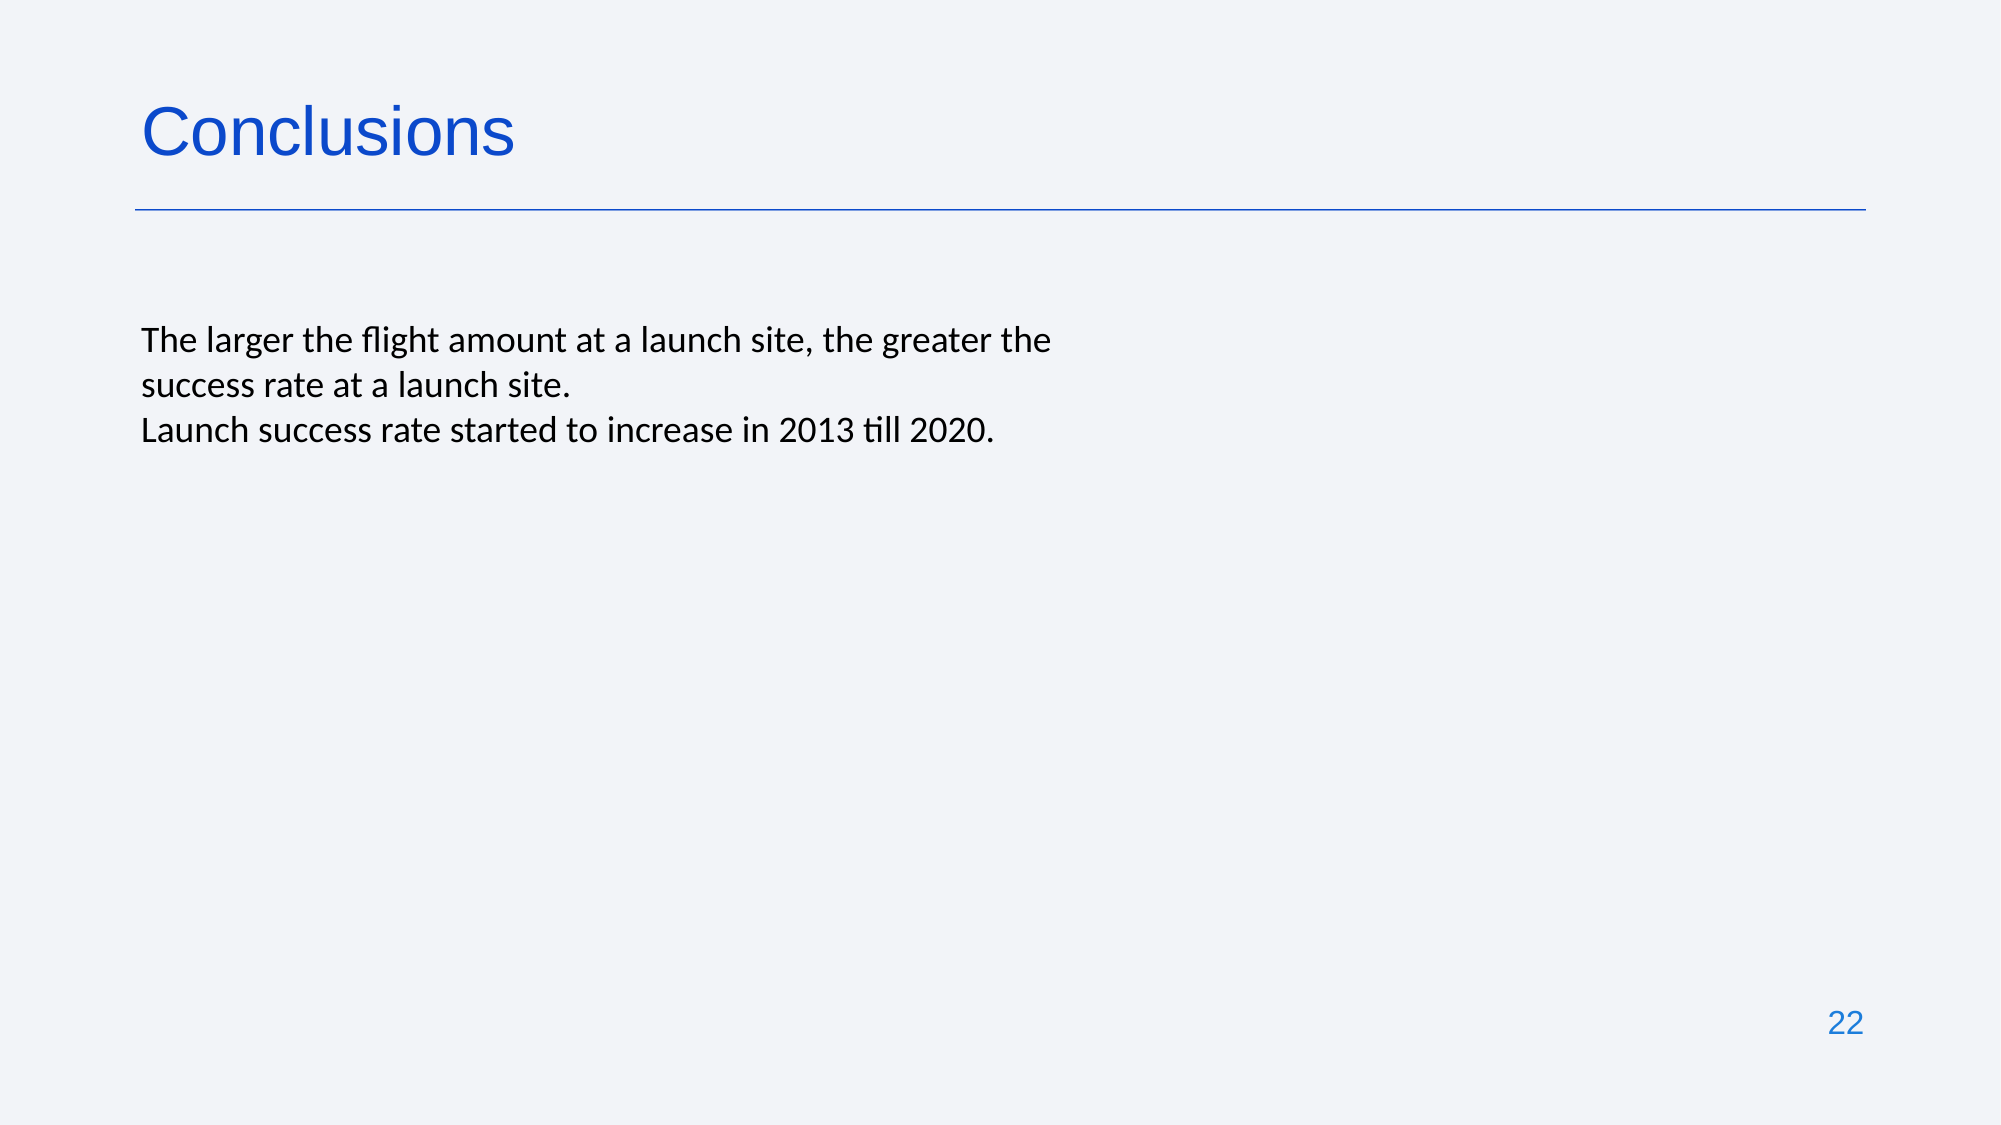

Conclusions
The larger the flight amount at a launch site, the greater the success rate at a launch site.
Launch success rate started to increase in 2013 till 2020.
22